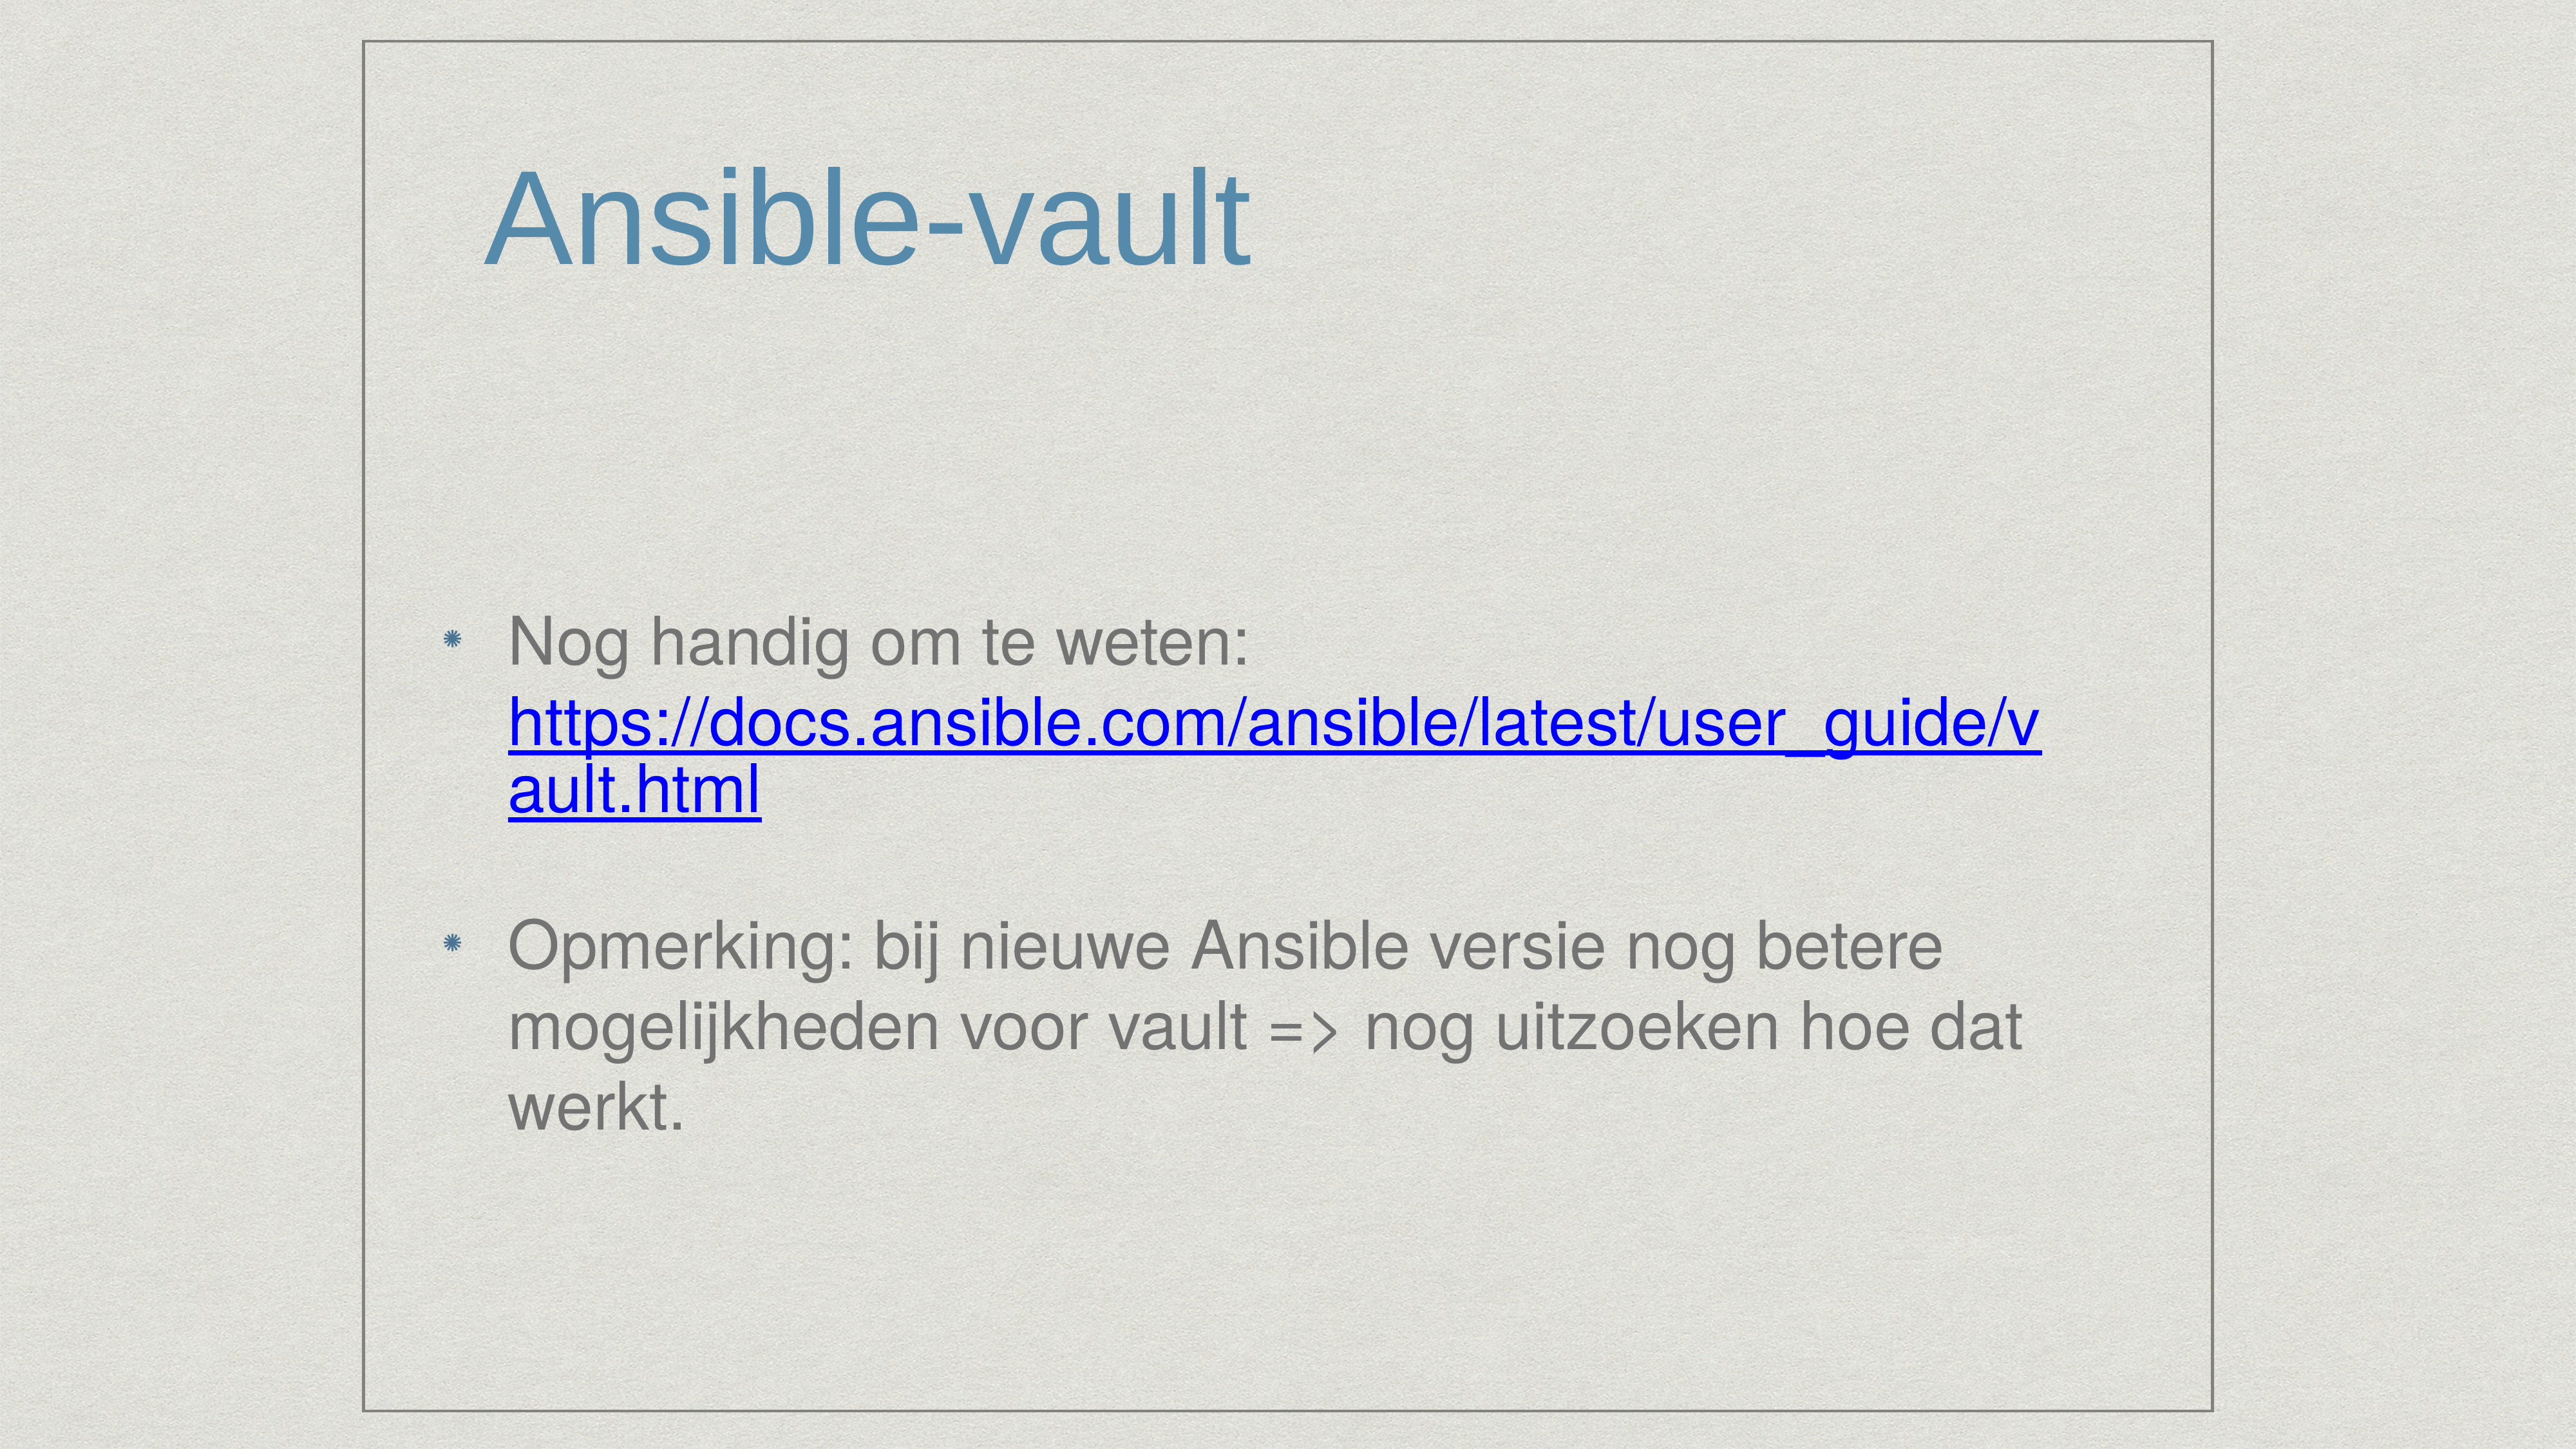

# Ansible-vault

Nog handig om te weten:
https://docs.ansible.com/ansible/latest/user_guide/vault.html
Opmerking: bij nieuwe Ansible versie nog betere mogelijkheden voor vault => nog uitzoeken hoe dat werkt.